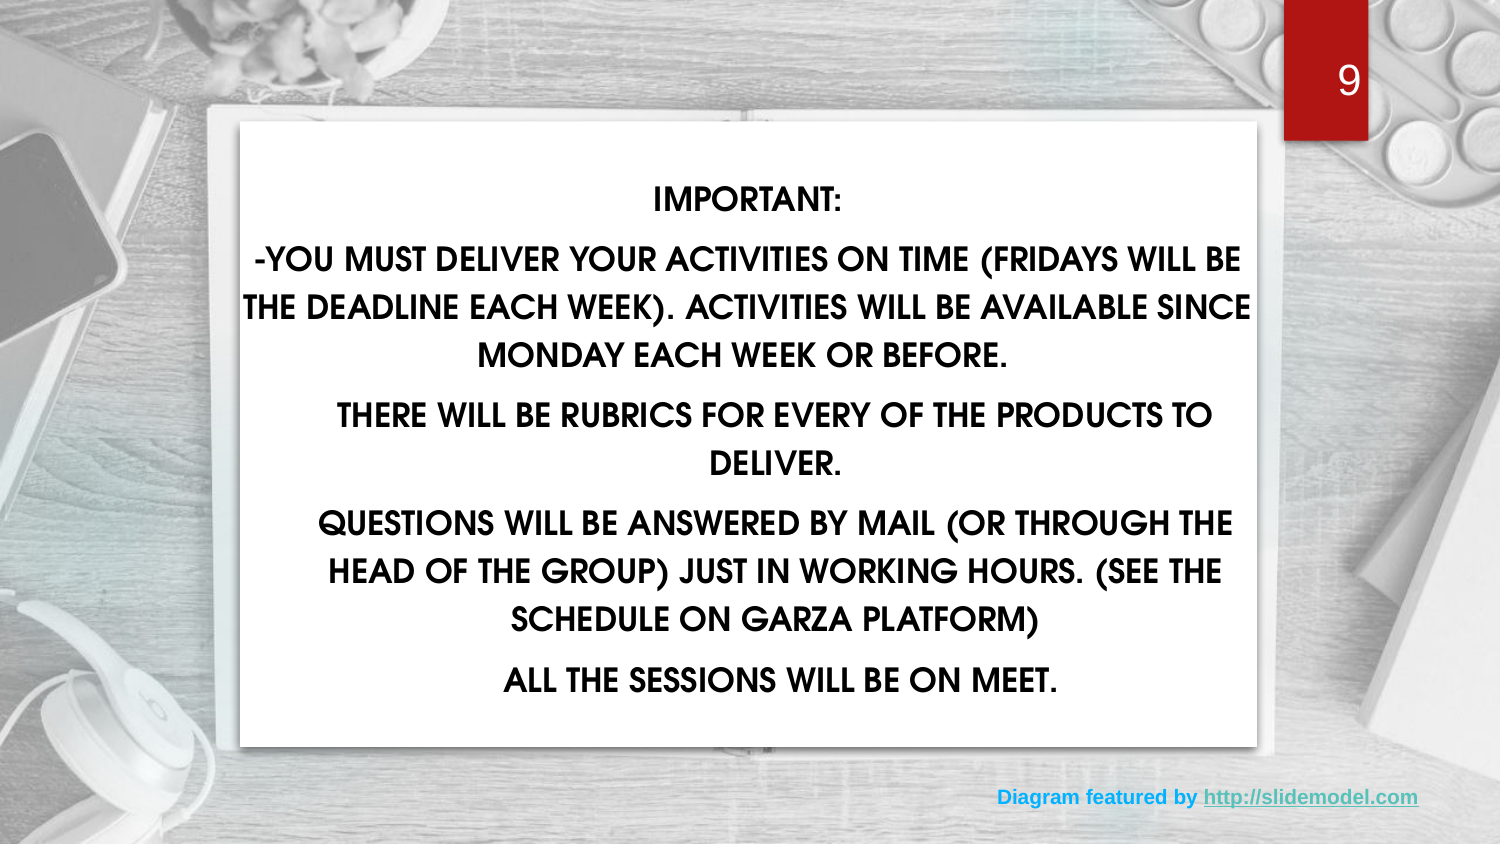

9
Important:
-You must deliver your activities on time (Fridays will be the deadline each week). Activities will be available since Monday each week or before.
There will be rubrics for every of the products to deliver.
Questions will be answered by mail (or through the head of the group) just in working hours. (see the Schedule on Garza Platform)
 All the sessions will be on meet.
Diagram featured by http://slidemodel.com